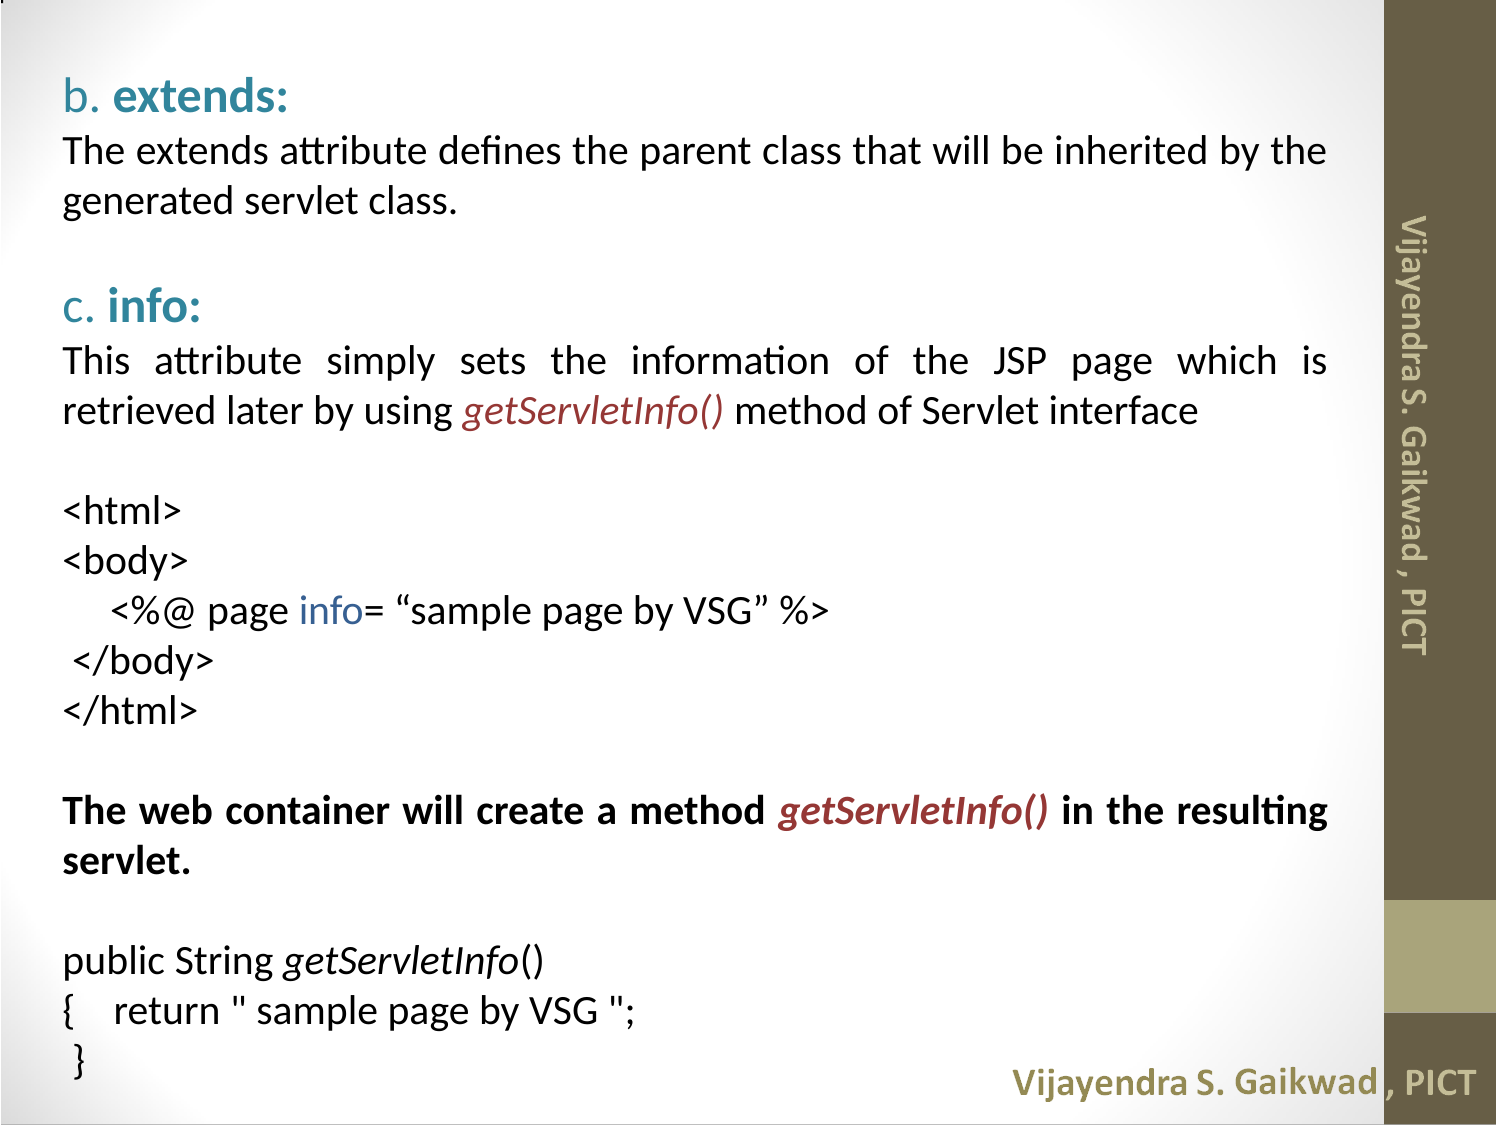

b. extends:
The extends attribute defines the parent class that will be inherited by the generated servlet class.

c. info:
This attribute simply sets the information of the JSP page which is retrieved later by using getServletInfo() method of Servlet interface

<html>
<body>
     <%@ page info= “sample page by VSG” %>
 </body>
</html>

The web container will create a method getServletInfo() in the resulting servlet.

public String getServletInfo()
{    return " sample page by VSG ";
 }